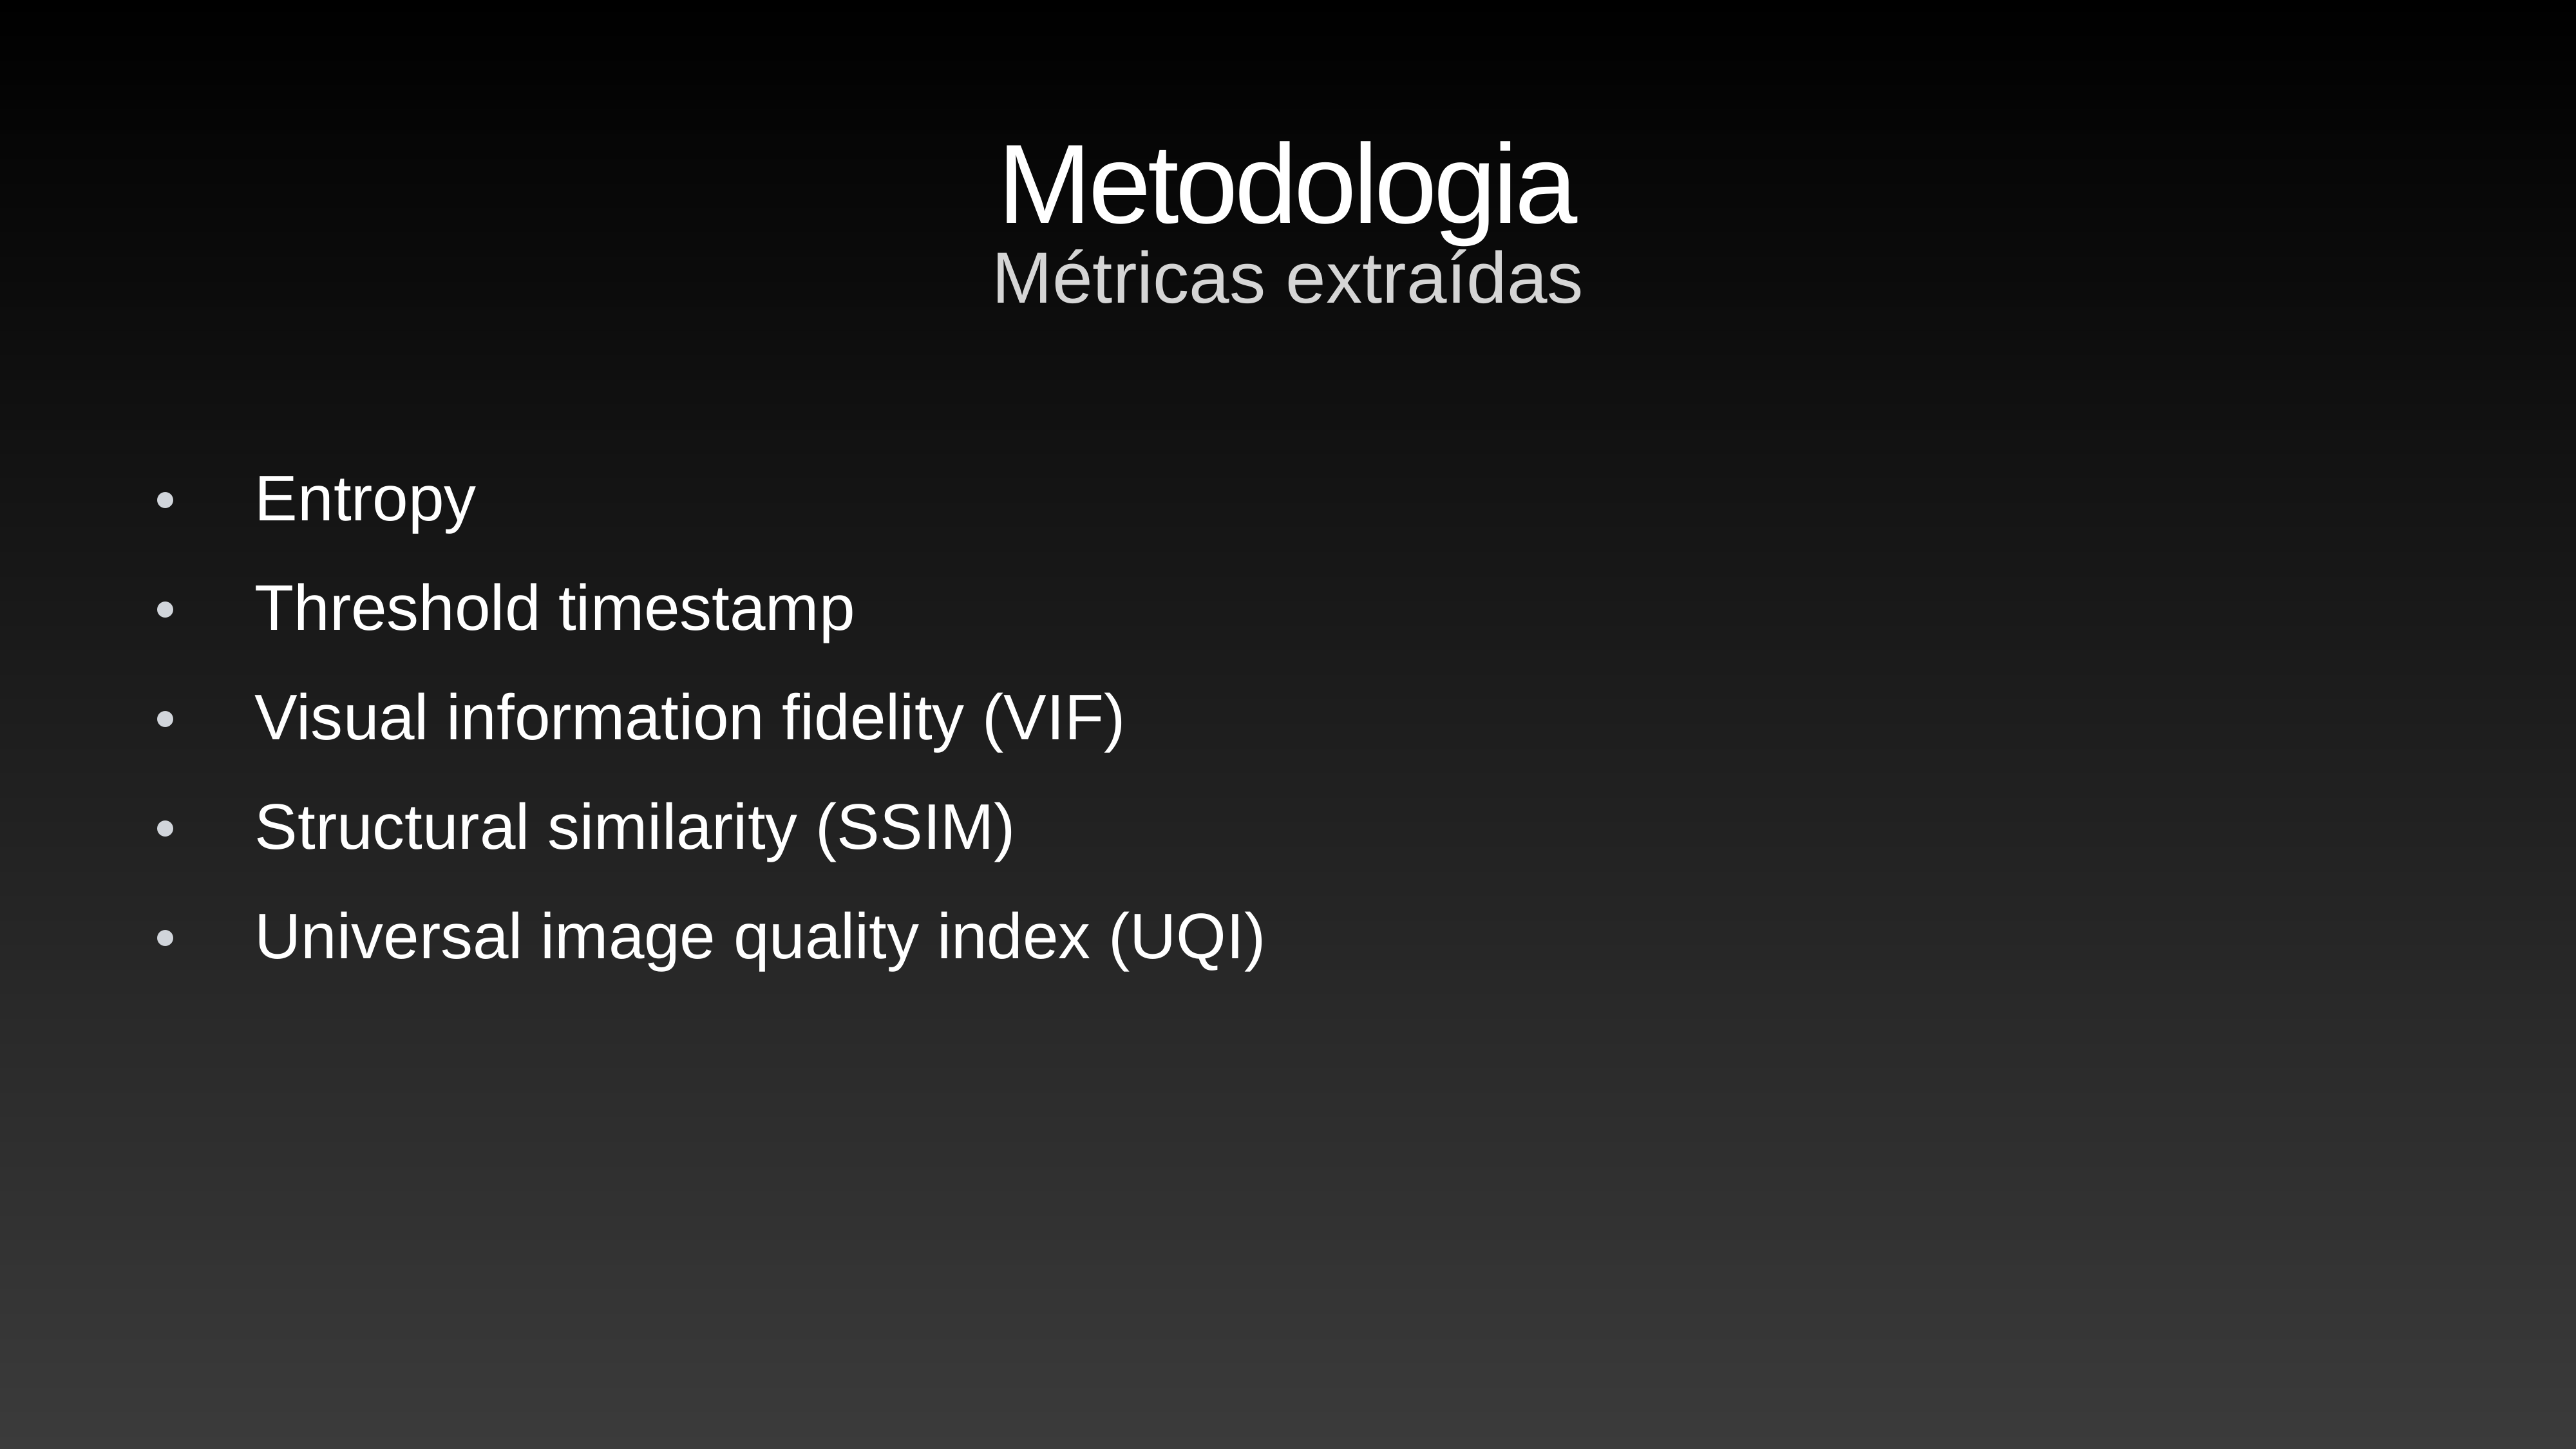

# Metodologia
Métricas extraídas
Entropy
Threshold timestamp
Visual information fidelity (VIF)
Structural similarity (SSIM)
Universal image quality index (UQI)